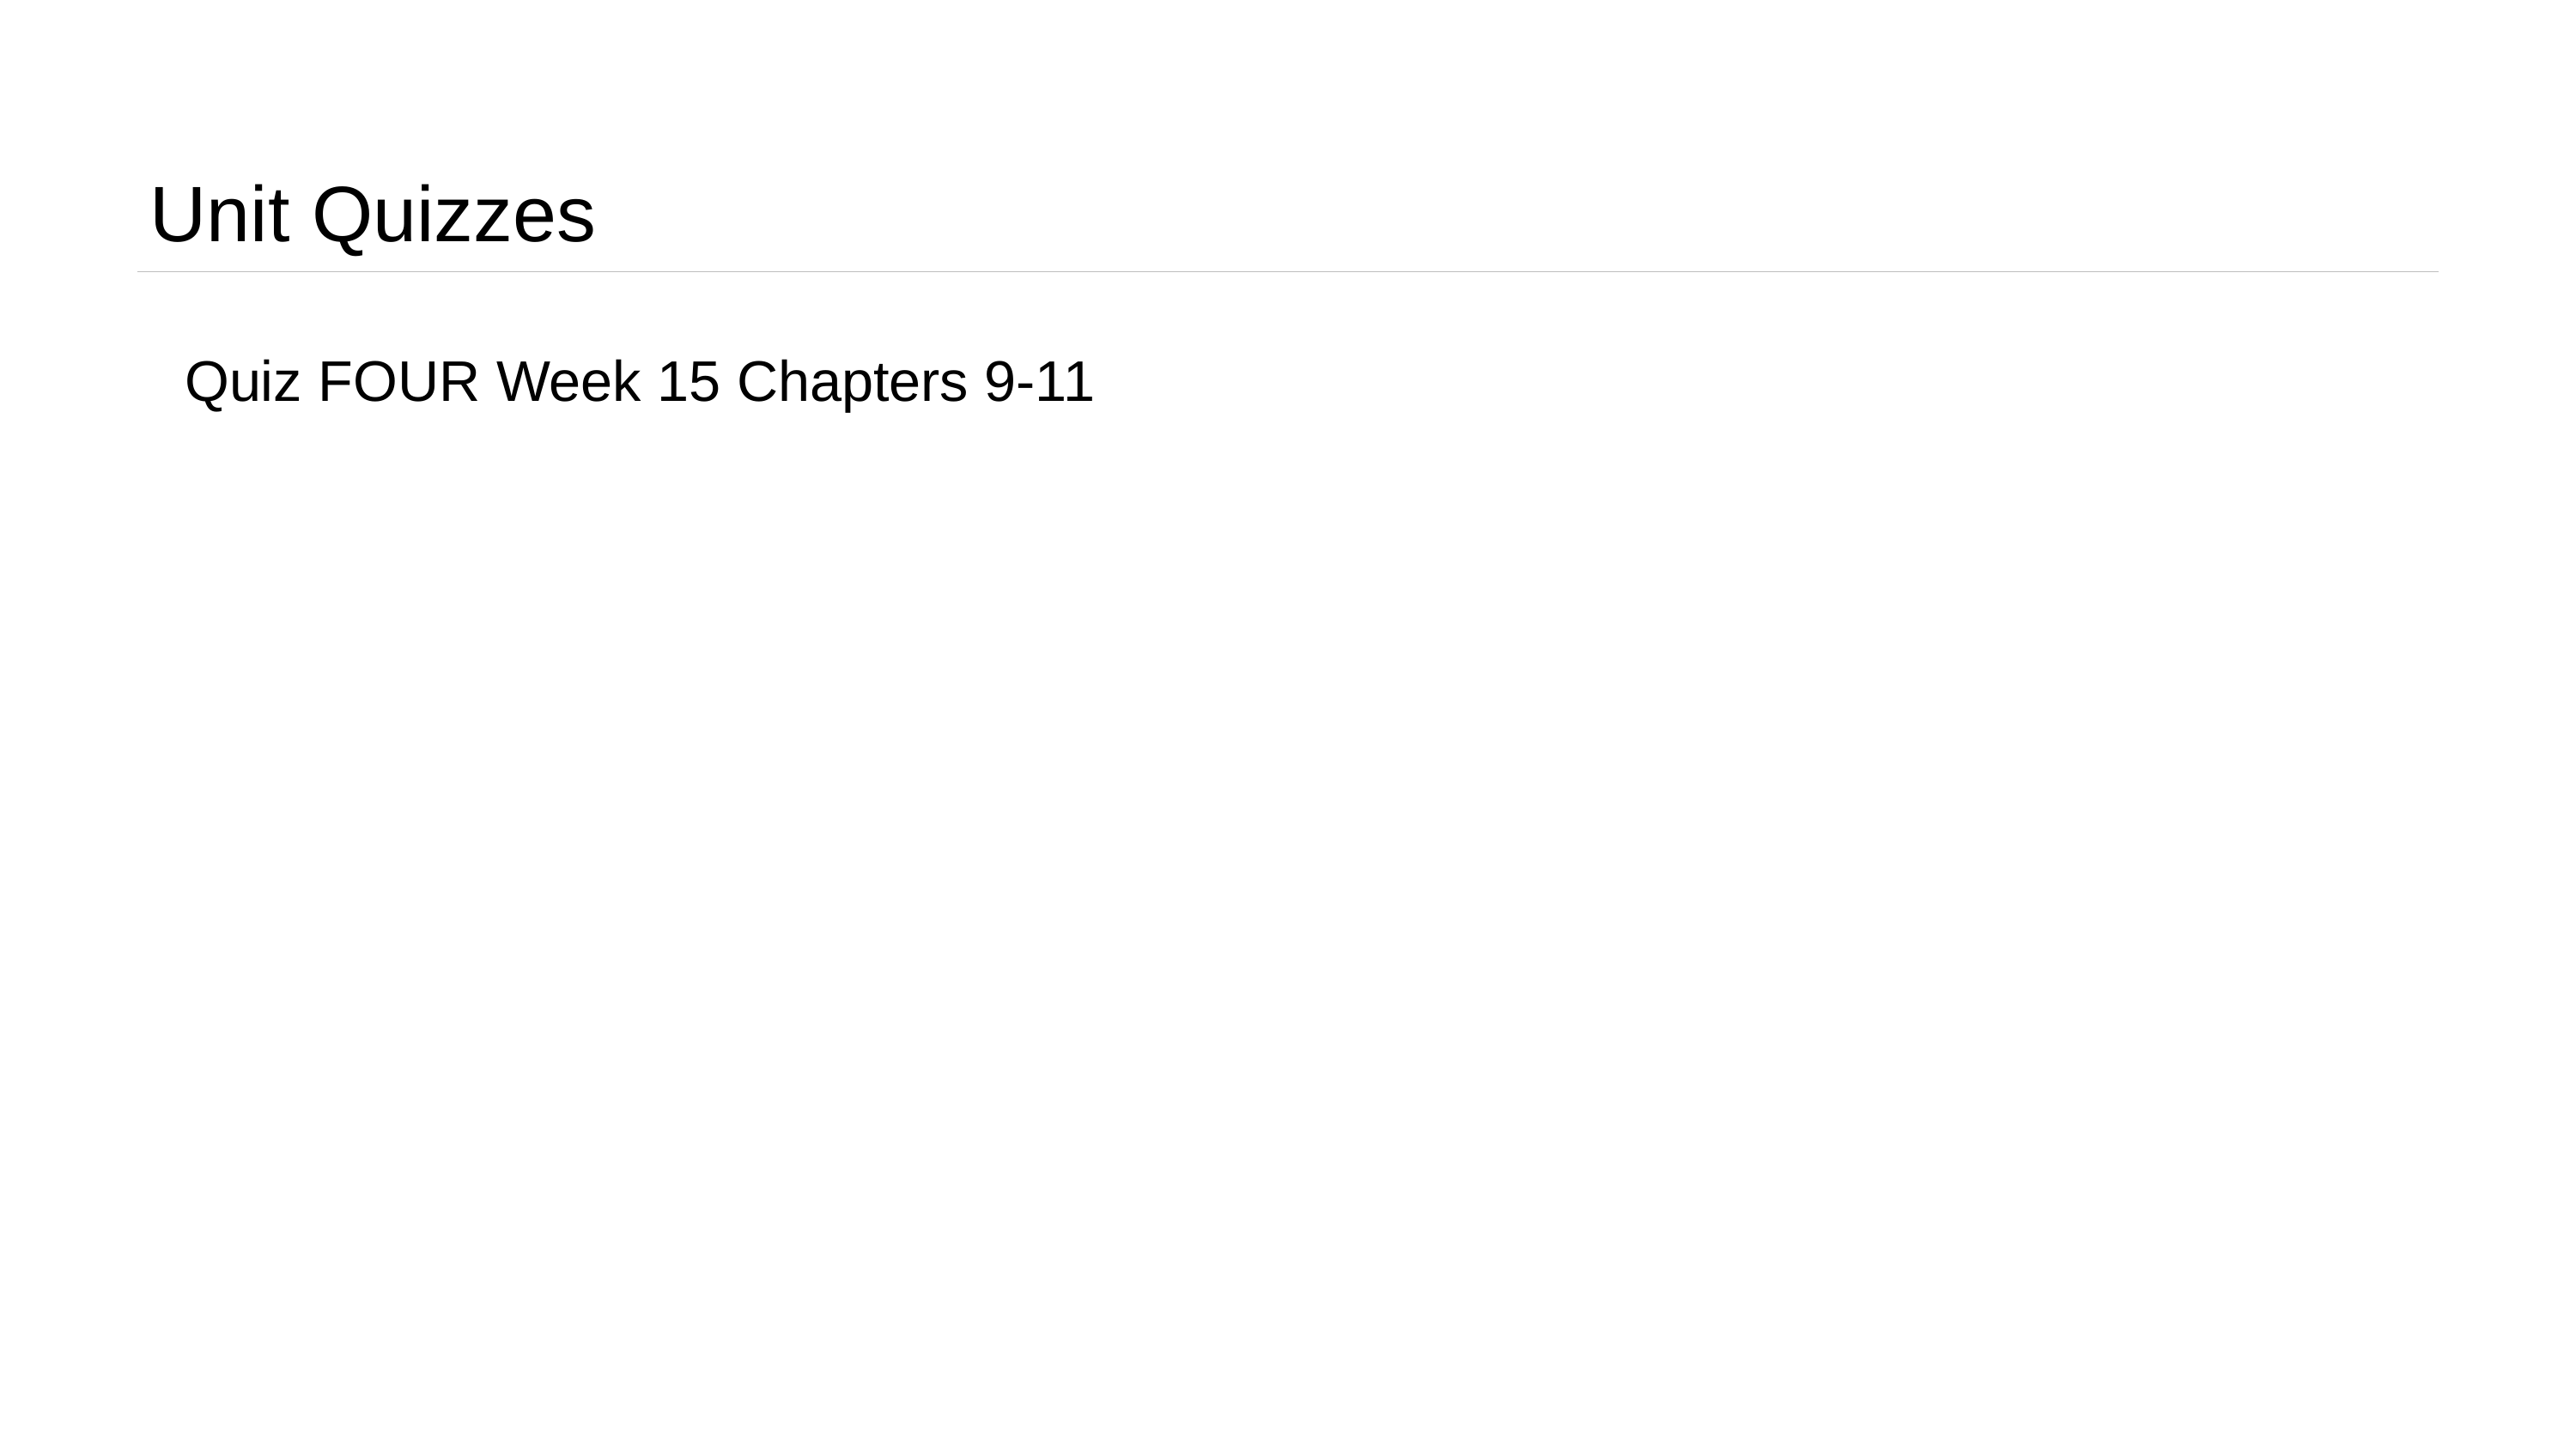

# Unit Quizzes
Quiz FOUR Week 15 Chapters 9-11